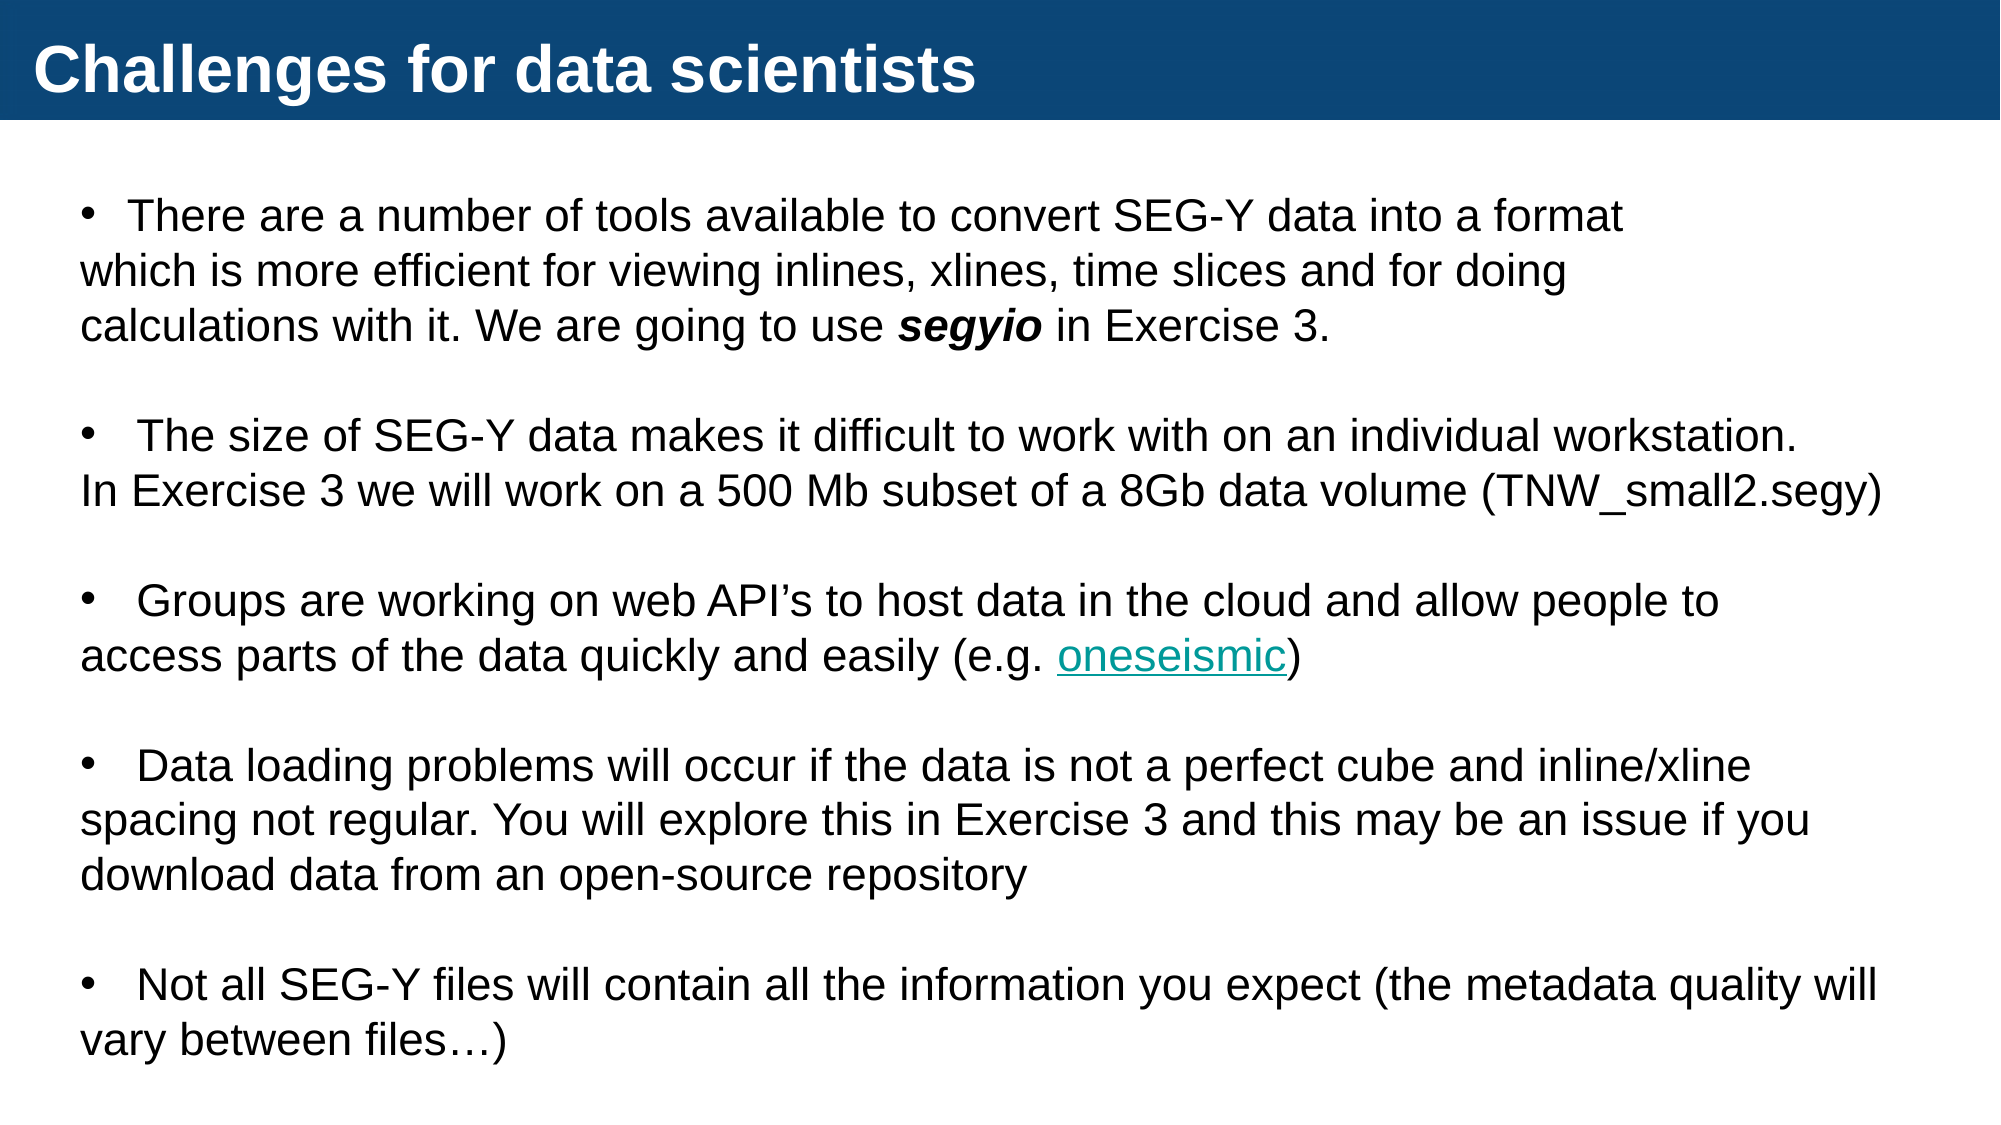

Challenges for data scientists
There are a number of tools available to convert SEG-Y data into a format
which is more efficient for viewing inlines, xlines, time slices and for doing
calculations with it. We are going to use segyio in Exercise 3.

The size of SEG-Y data makes it difficult to work with on an individual workstation.
In Exercise 3 we will work on a 500 Mb subset of a 8Gb data volume (TNW_small2.segy)

Groups are working on web API’s to host data in the cloud and allow people to
access parts of the data quickly and easily (e.g. oneseismic)

Data loading problems will occur if the data is not a perfect cube and inline/xline
spacing not regular. You will explore this in Exercise 3 and this may be an issue if you
download data from an open-source repository

Not all SEG-Y files will contain all the information you expect (the metadata quality will
vary between files…)